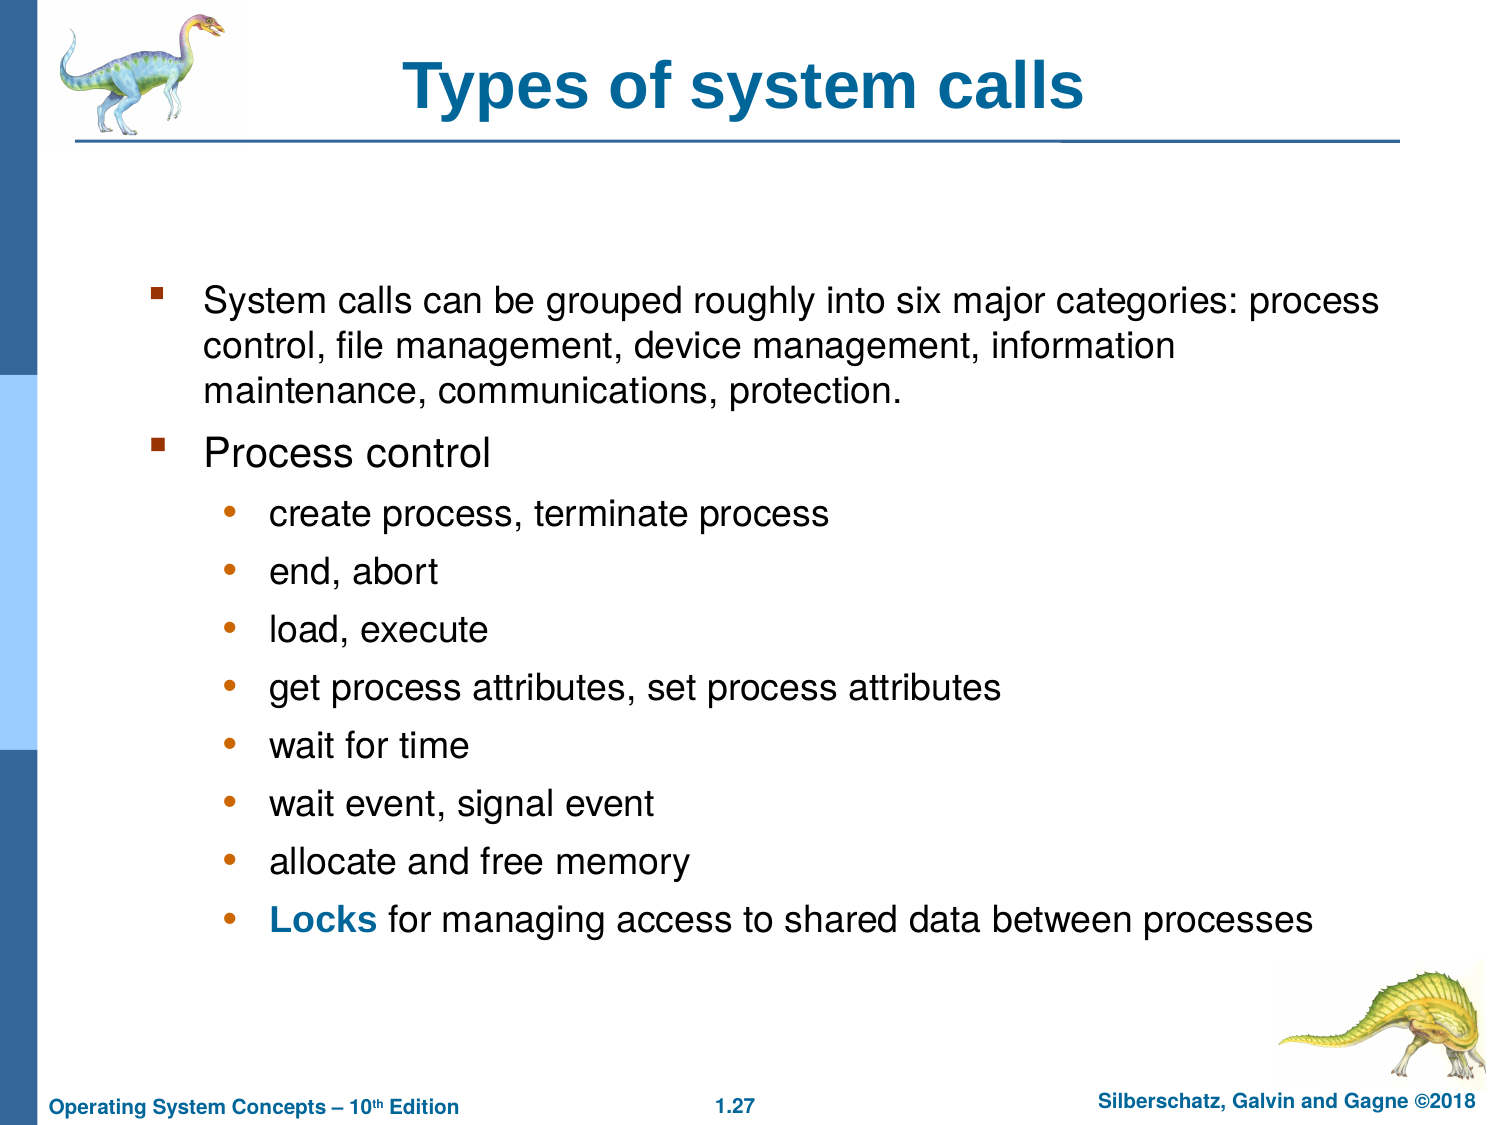

# Types of system calls

System calls can be grouped roughly into six major categories: process control, file management, device management, information maintenance, communications, protection.
Process control
create process, terminate process
end, abort
load, execute
get process attributes, set process attributes
wait for time
wait event, signal event
allocate and free memory
Locks for managing access to shared data between processes